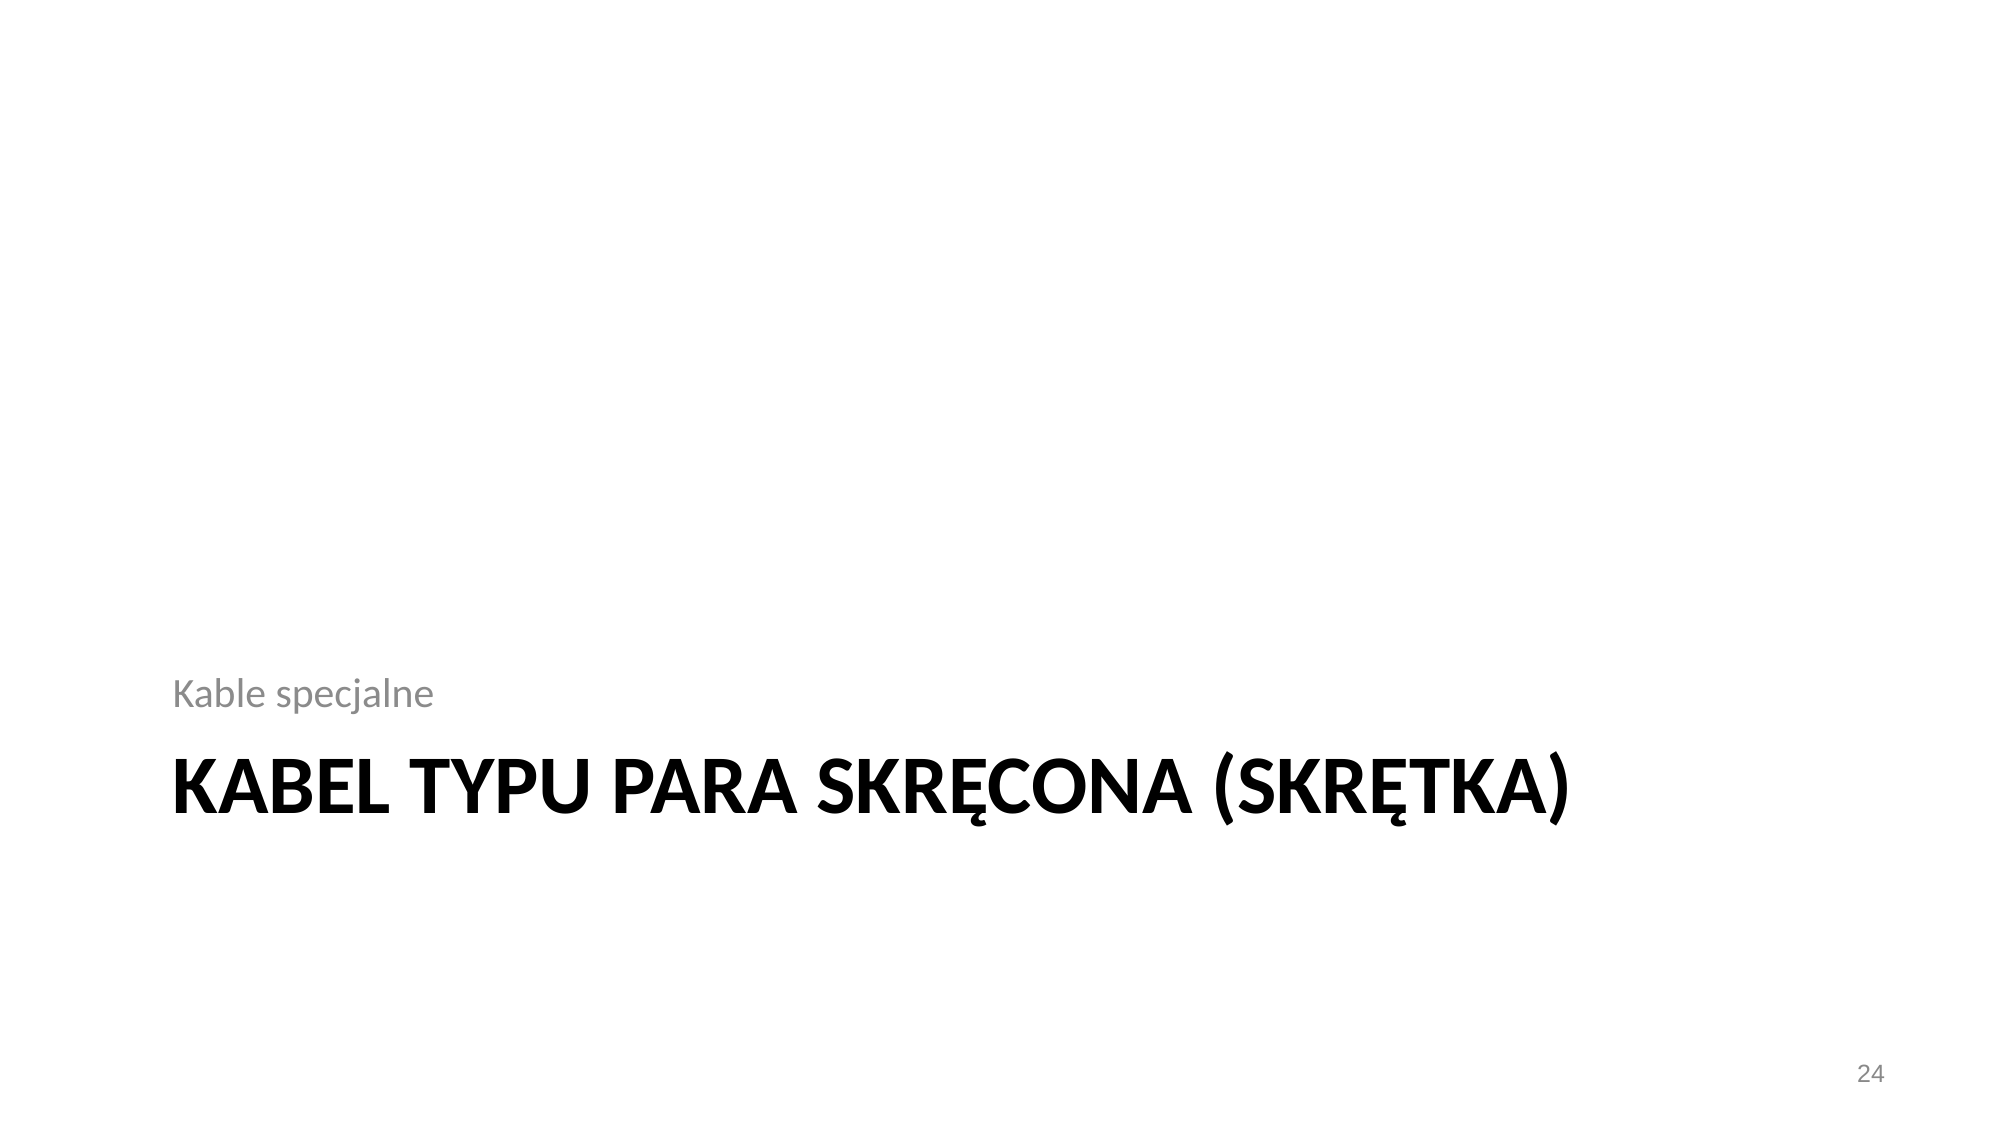

Kable specjalne
# KABEL TYPU PARA SKRĘCONA (SKRĘTKA)
24